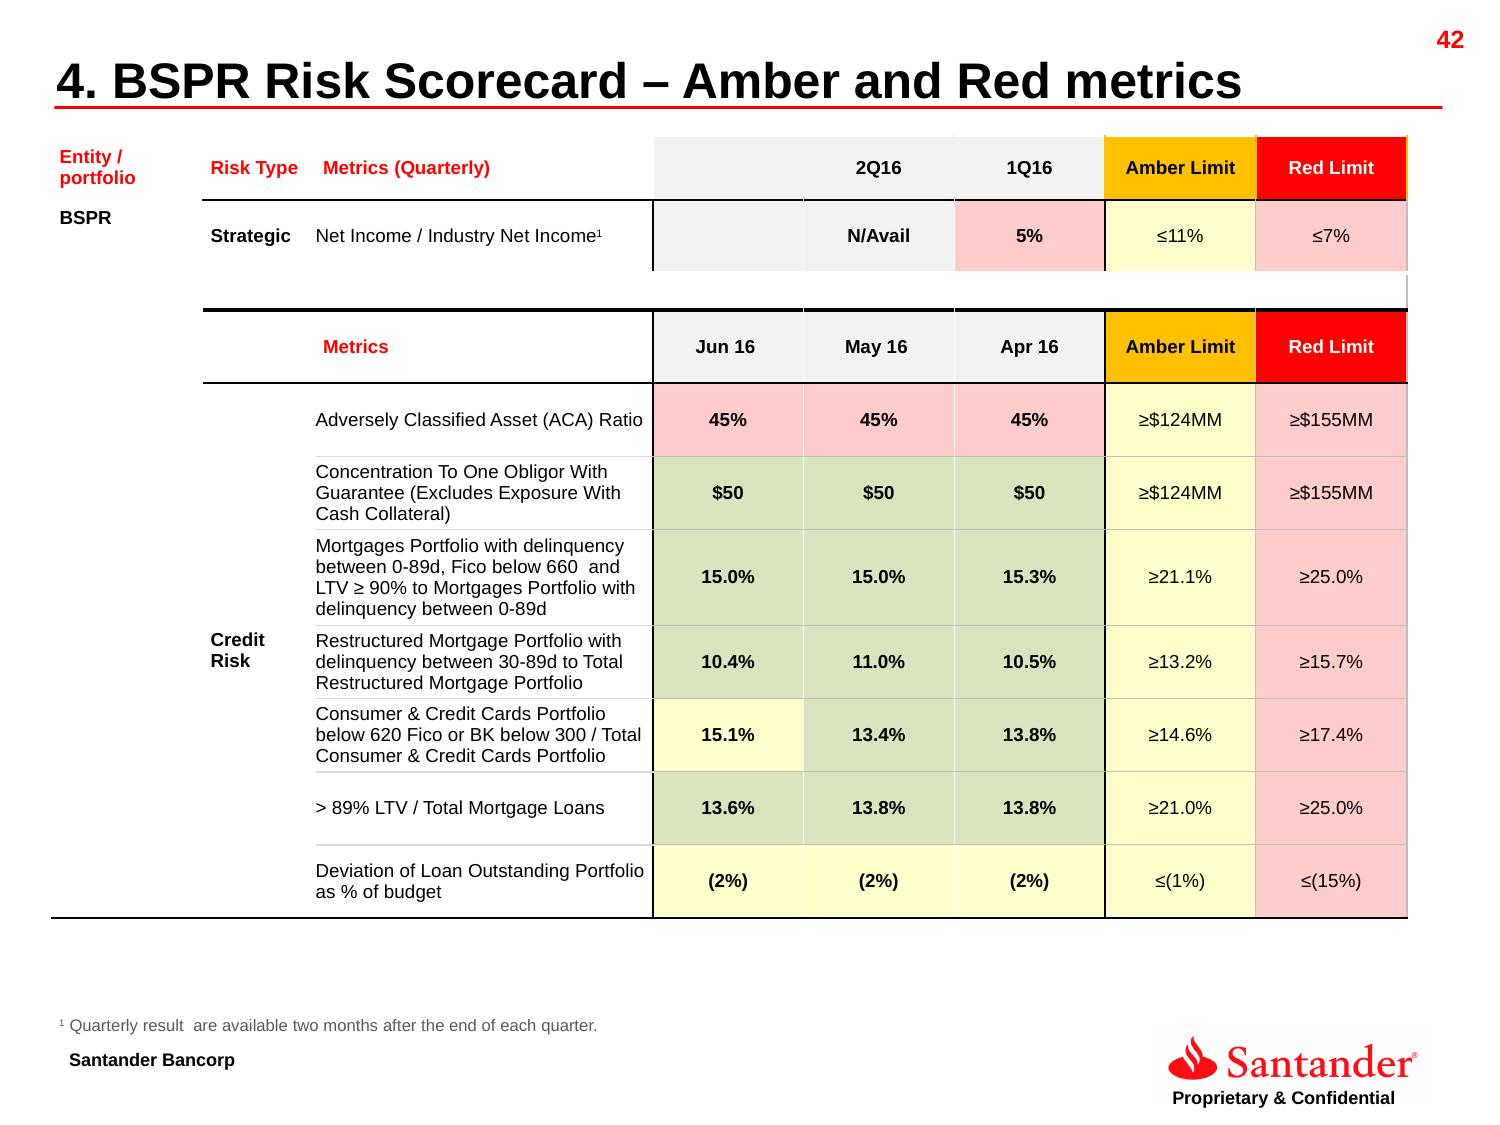

42
4. BSPR Risk Scorecard – Amber and Red metrics
|  |  |  |  |  |  |  |  |
| --- | --- | --- | --- | --- | --- | --- | --- |
| Entity / portfolio | Risk Type | Metrics (Quarterly) |  | 2Q16 | 1Q16 | Amber Limit | Red Limit |
| BSPR | Strategic | Net Income / Industry Net Income1 |  | N/Avail | 5% | ≤11% | ≤7% |
|  |  |  |  |  |  |  |  |
|  |  | Metrics | Jun 16 | May 16 | Apr 16 | Amber Limit | Red Limit |
|  | Credit Risk | Adversely Classified Asset (ACA) Ratio | 45% | 45% | 45% | ≥$124MM | ≥$155MM |
|  |  | Concentration To One Obligor With Guarantee (Excludes Exposure With Cash Collateral) | $50 | $50 | $50 | ≥$124MM | ≥$155MM |
|  |  | Mortgages Portfolio with delinquency between 0-89d, Fico below 660 and LTV ≥ 90% to Mortgages Portfolio with delinquency between 0-89d | 15.0% | 15.0% | 15.3% | ≥21.1% | ≥25.0% |
|  |  | Restructured Mortgage Portfolio with delinquency between 30-89d to Total Restructured Mortgage Portfolio | 10.4% | 11.0% | 10.5% | ≥13.2% | ≥15.7% |
|  |  | Consumer & Credit Cards Portfolio below 620 Fico or BK below 300 / Total Consumer & Credit Cards Portfolio | 15.1% | 13.4% | 13.8% | ≥14.6% | ≥17.4% |
|  |  | > 89% LTV / Total Mortgage Loans | 13.6% | 13.8% | 13.8% | ≥21.0% | ≥25.0% |
|  |  | Deviation of Loan Outstanding Portfolio as % of budget | (2%) | (2%) | (2%) | ≤(1%) | ≤(15%) |
1 Quarterly result  are available two months after the end of each quarter.